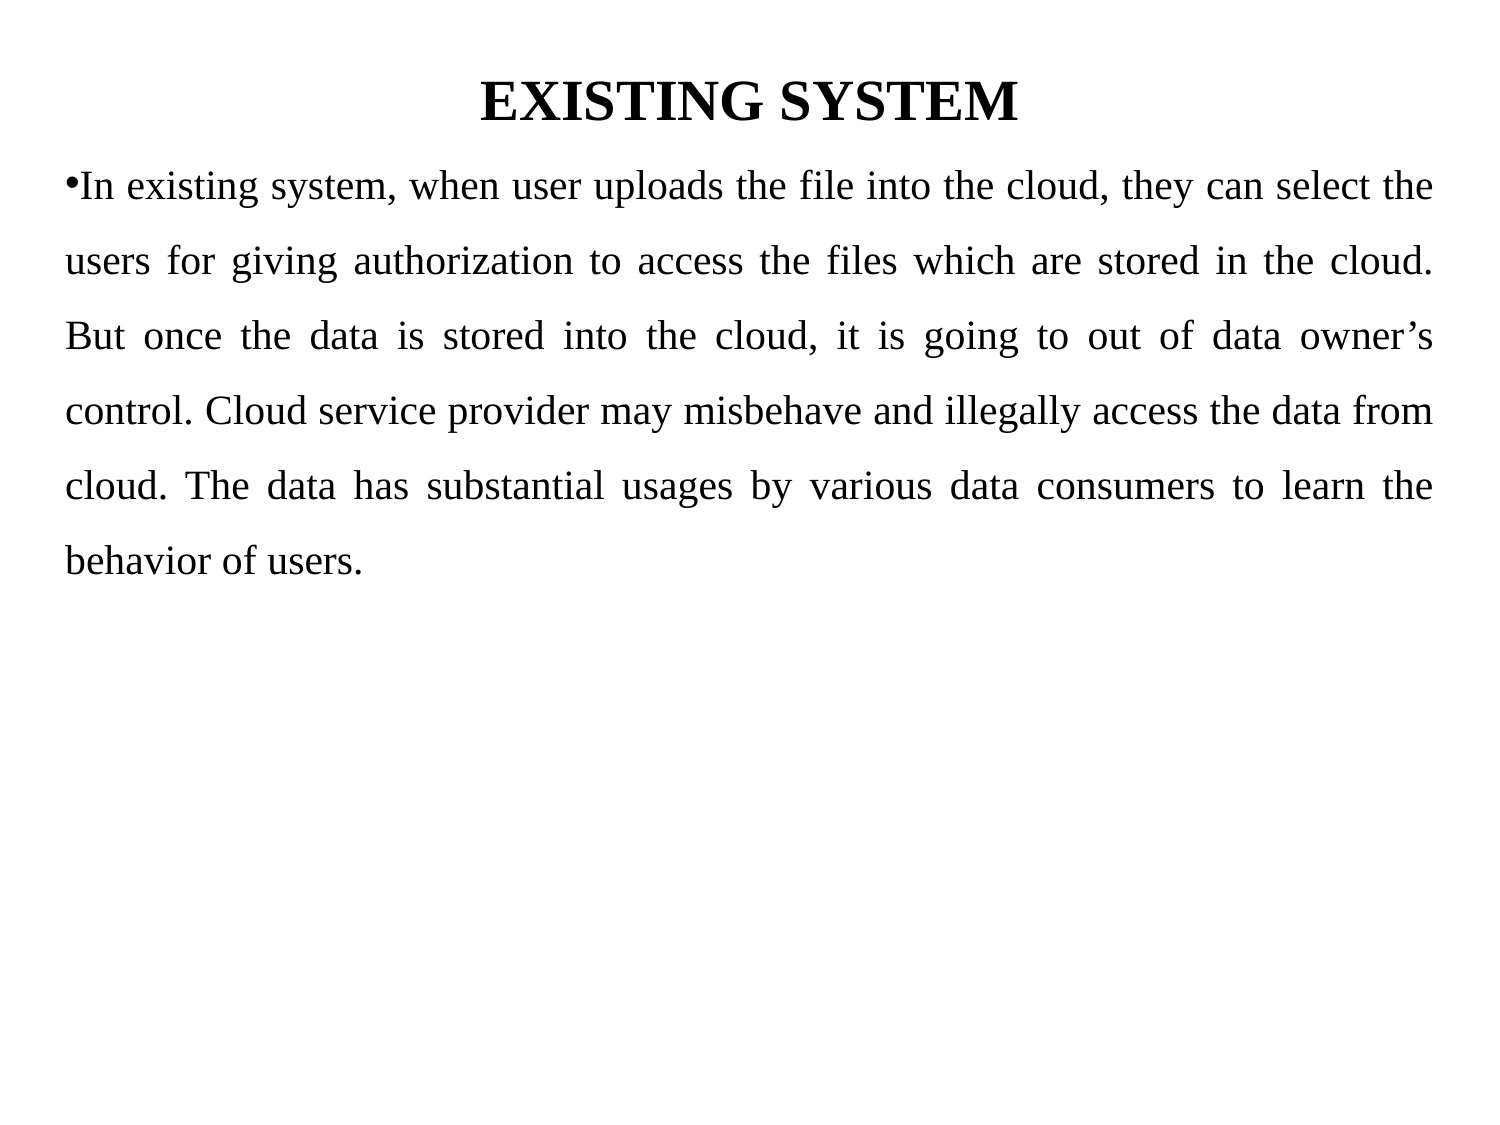

# EXISTING SYSTEM
In existing system, when user uploads the file into the cloud, they can select the users for giving authorization to access the files which are stored in the cloud. But once the data is stored into the cloud, it is going to out of data owner’s control. Cloud service provider may misbehave and illegally access the data from cloud. The data has substantial usages by various data consumers to learn the behavior of users.